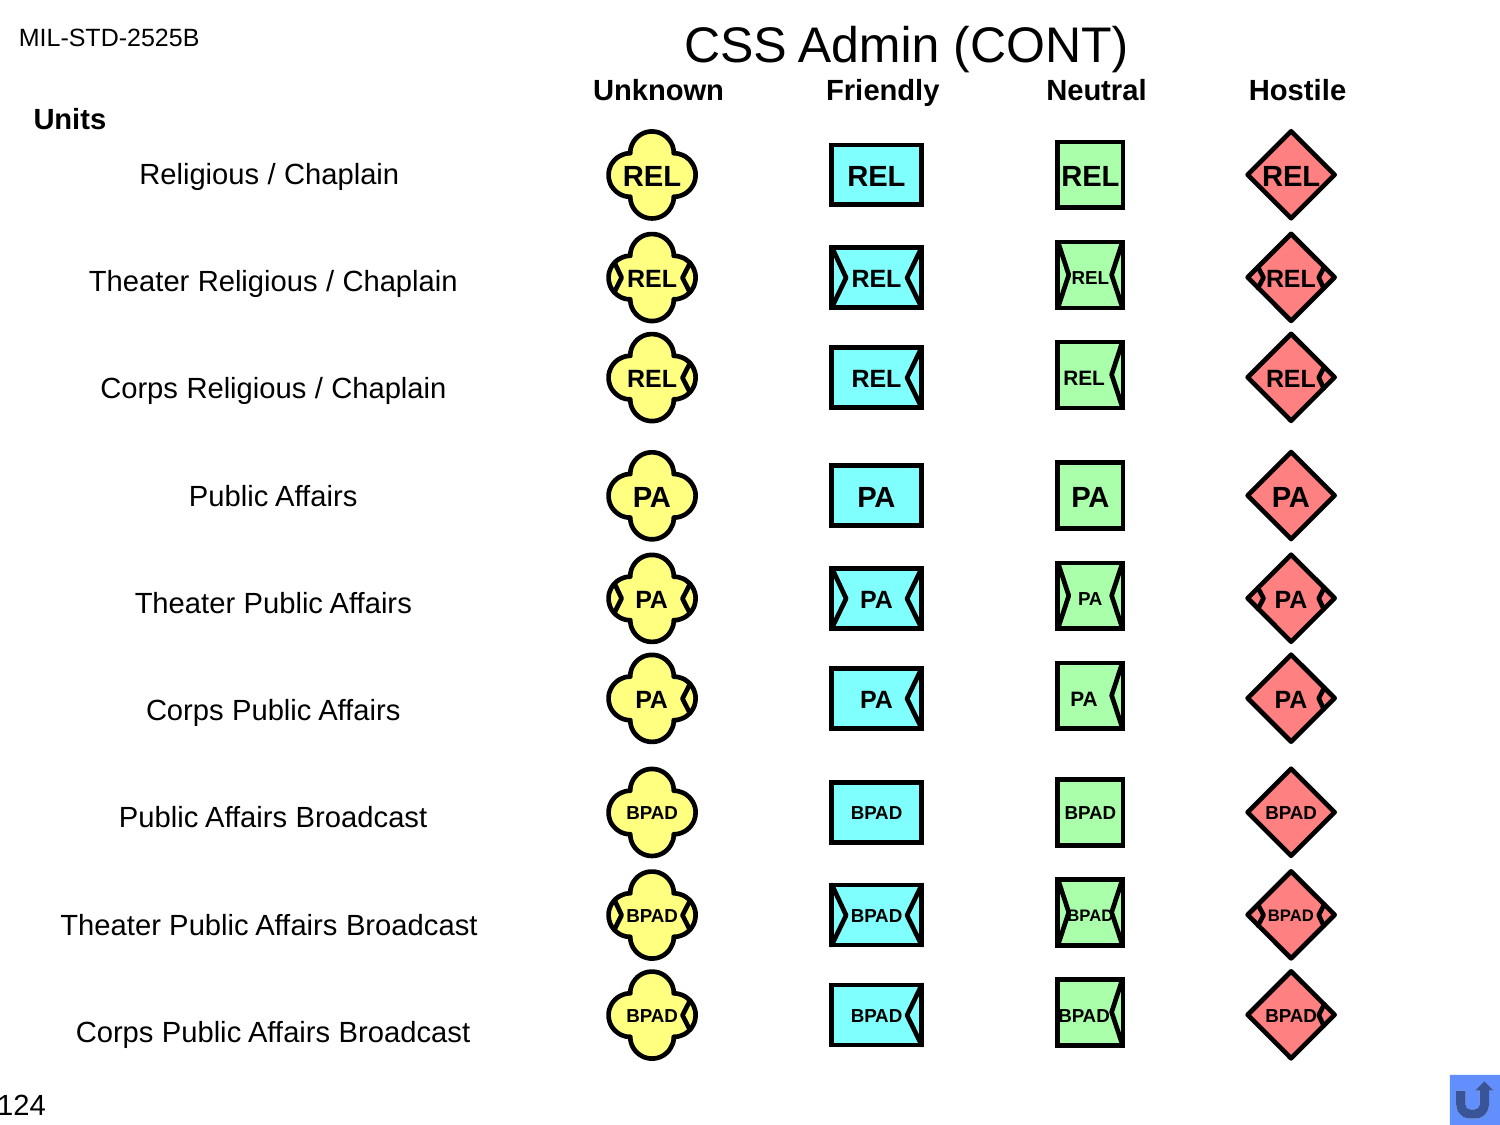

# CSS Admin (CONT)
MIL-STD-2525B
Unknown
Friendly
Neutral
Hostile
Units

REL

REL

REL

REL
Religious / Chaplain

REL

REL

REL

REL
Theater Religious / Chaplain

REL

REL

REL

REL
Corps Religious / Chaplain

PA

PA

PA

PA
Public Affairs

PA

PA

PA

PA
Theater Public Affairs

PA

PA

PA

PA
Corps Public Affairs

BPAD

BPAD

BPAD

BPAD
Public Affairs Broadcast

BPAD

BPAD

BPAD

BPAD
Theater Public Affairs Broadcast

BPAD

BPAD

BPAD

BPAD
Corps Public Affairs Broadcast
124